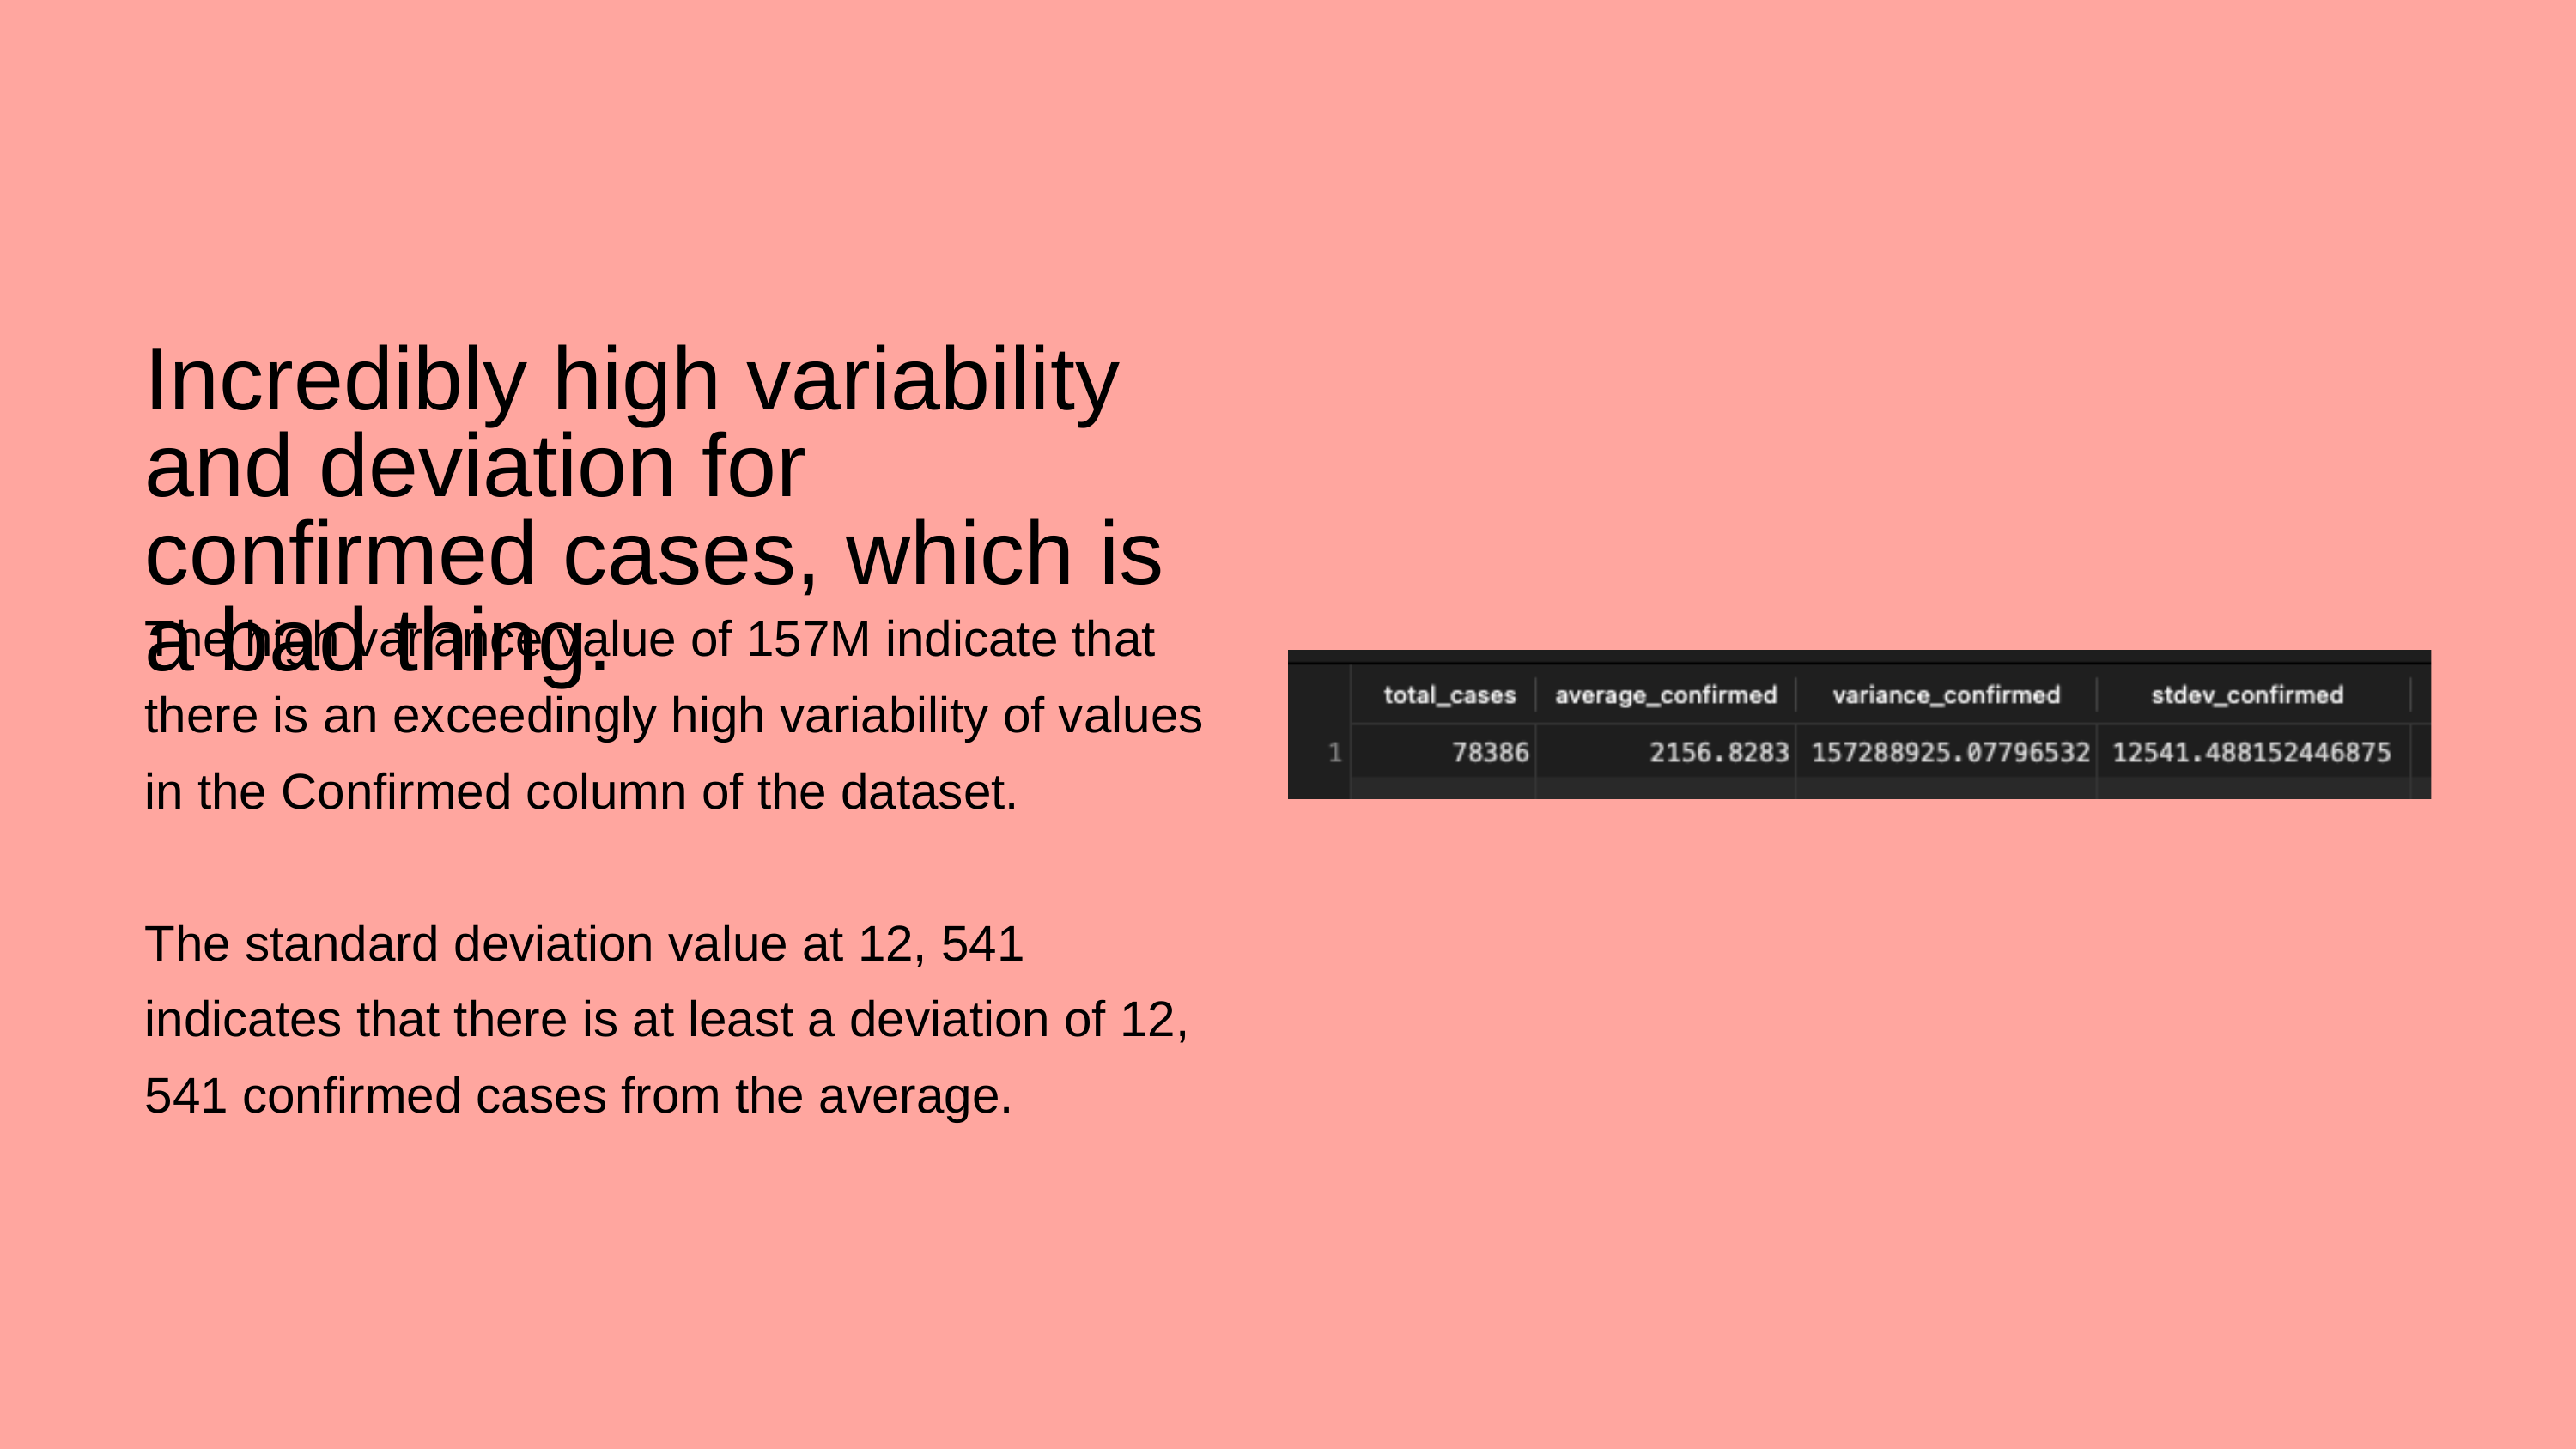

Incredibly high variability and deviation for confirmed cases, which is a bad thing.
The high variance value of 157M indicate that there is an exceedingly high variability of values in the Confirmed column of the dataset.

The standard deviation value at 12, 541 indicates that there is at least a deviation of 12, 541 confirmed cases from the average.